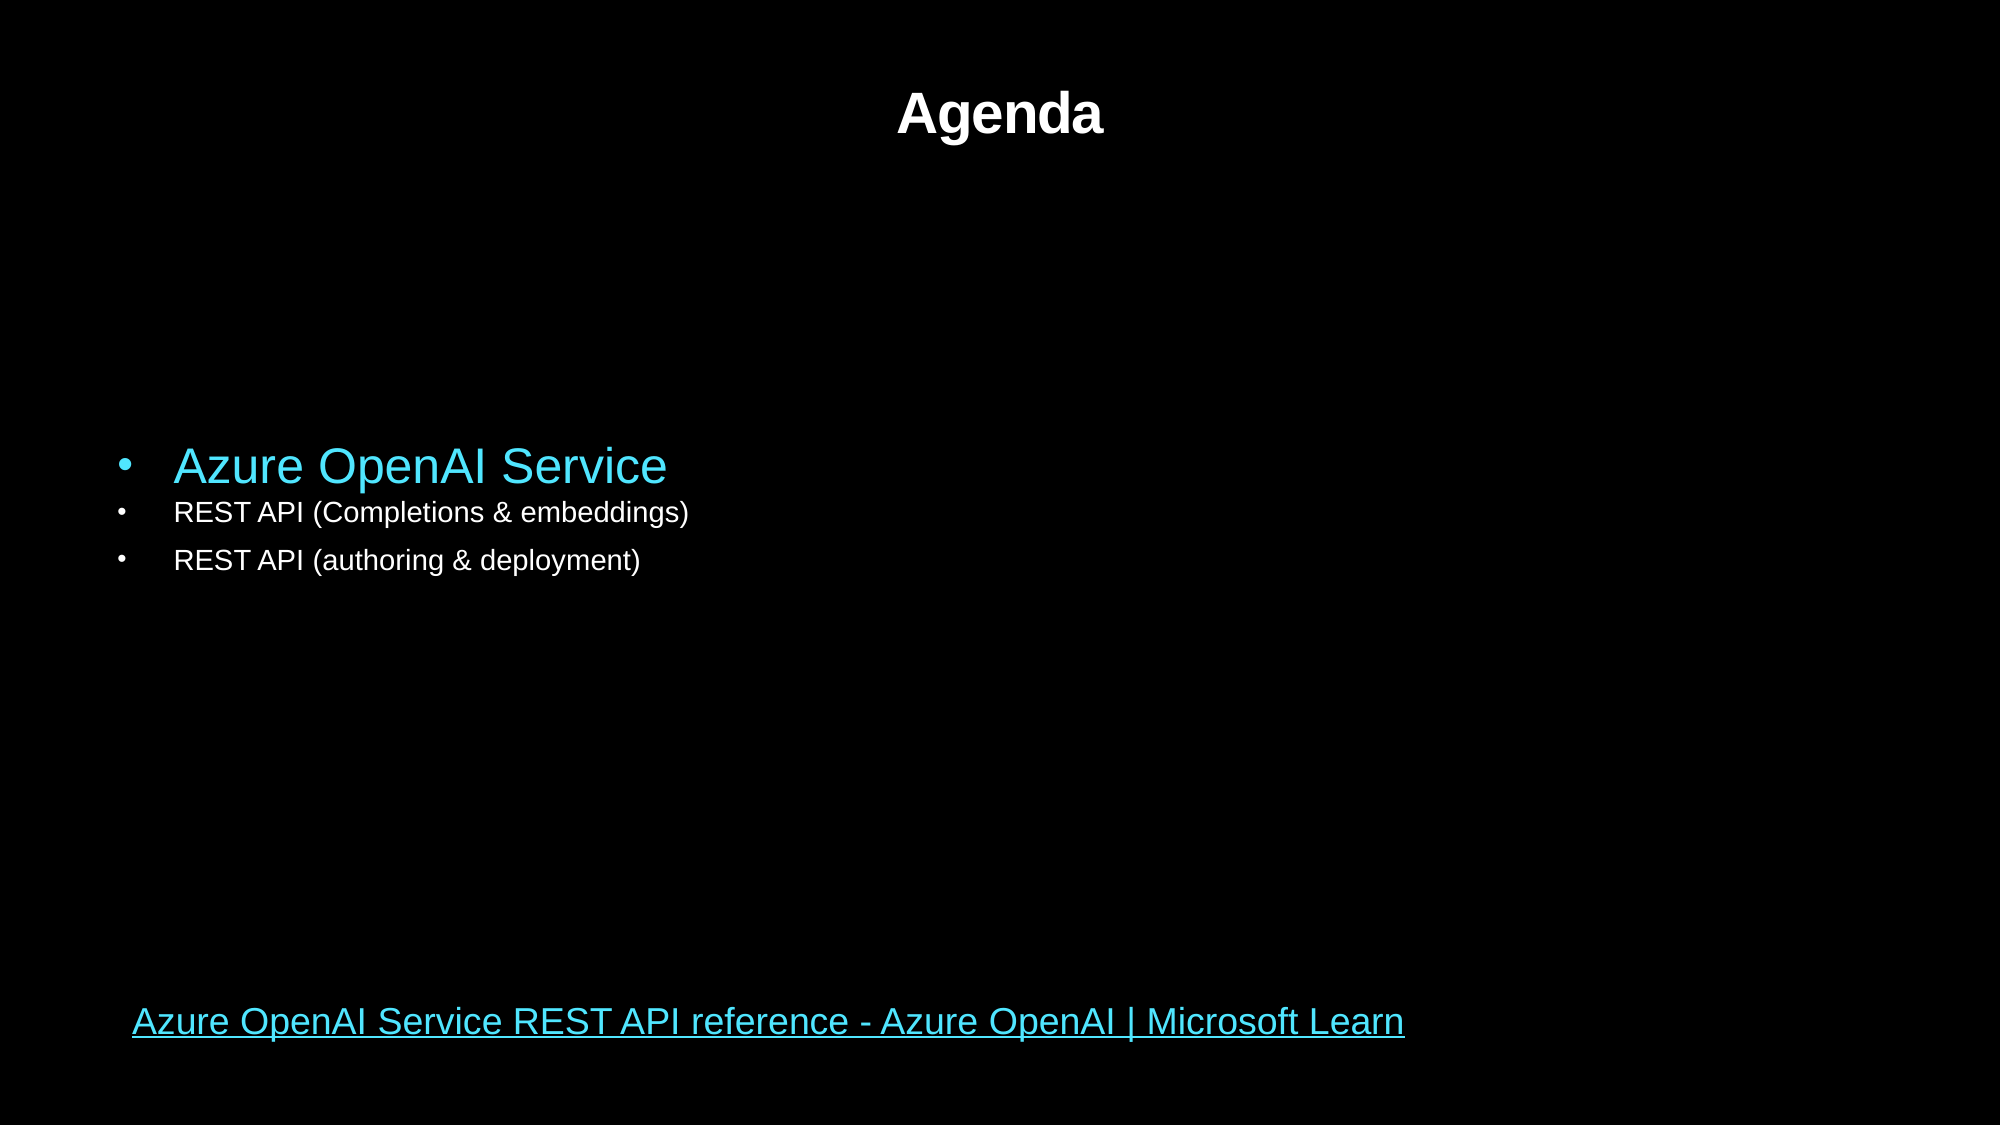

# Agenda
Azure OpenAI Service
REST API (Completions & embeddings)
REST API (authoring & deployment)
Azure OpenAI Service REST API reference - Azure OpenAI | Microsoft Learn